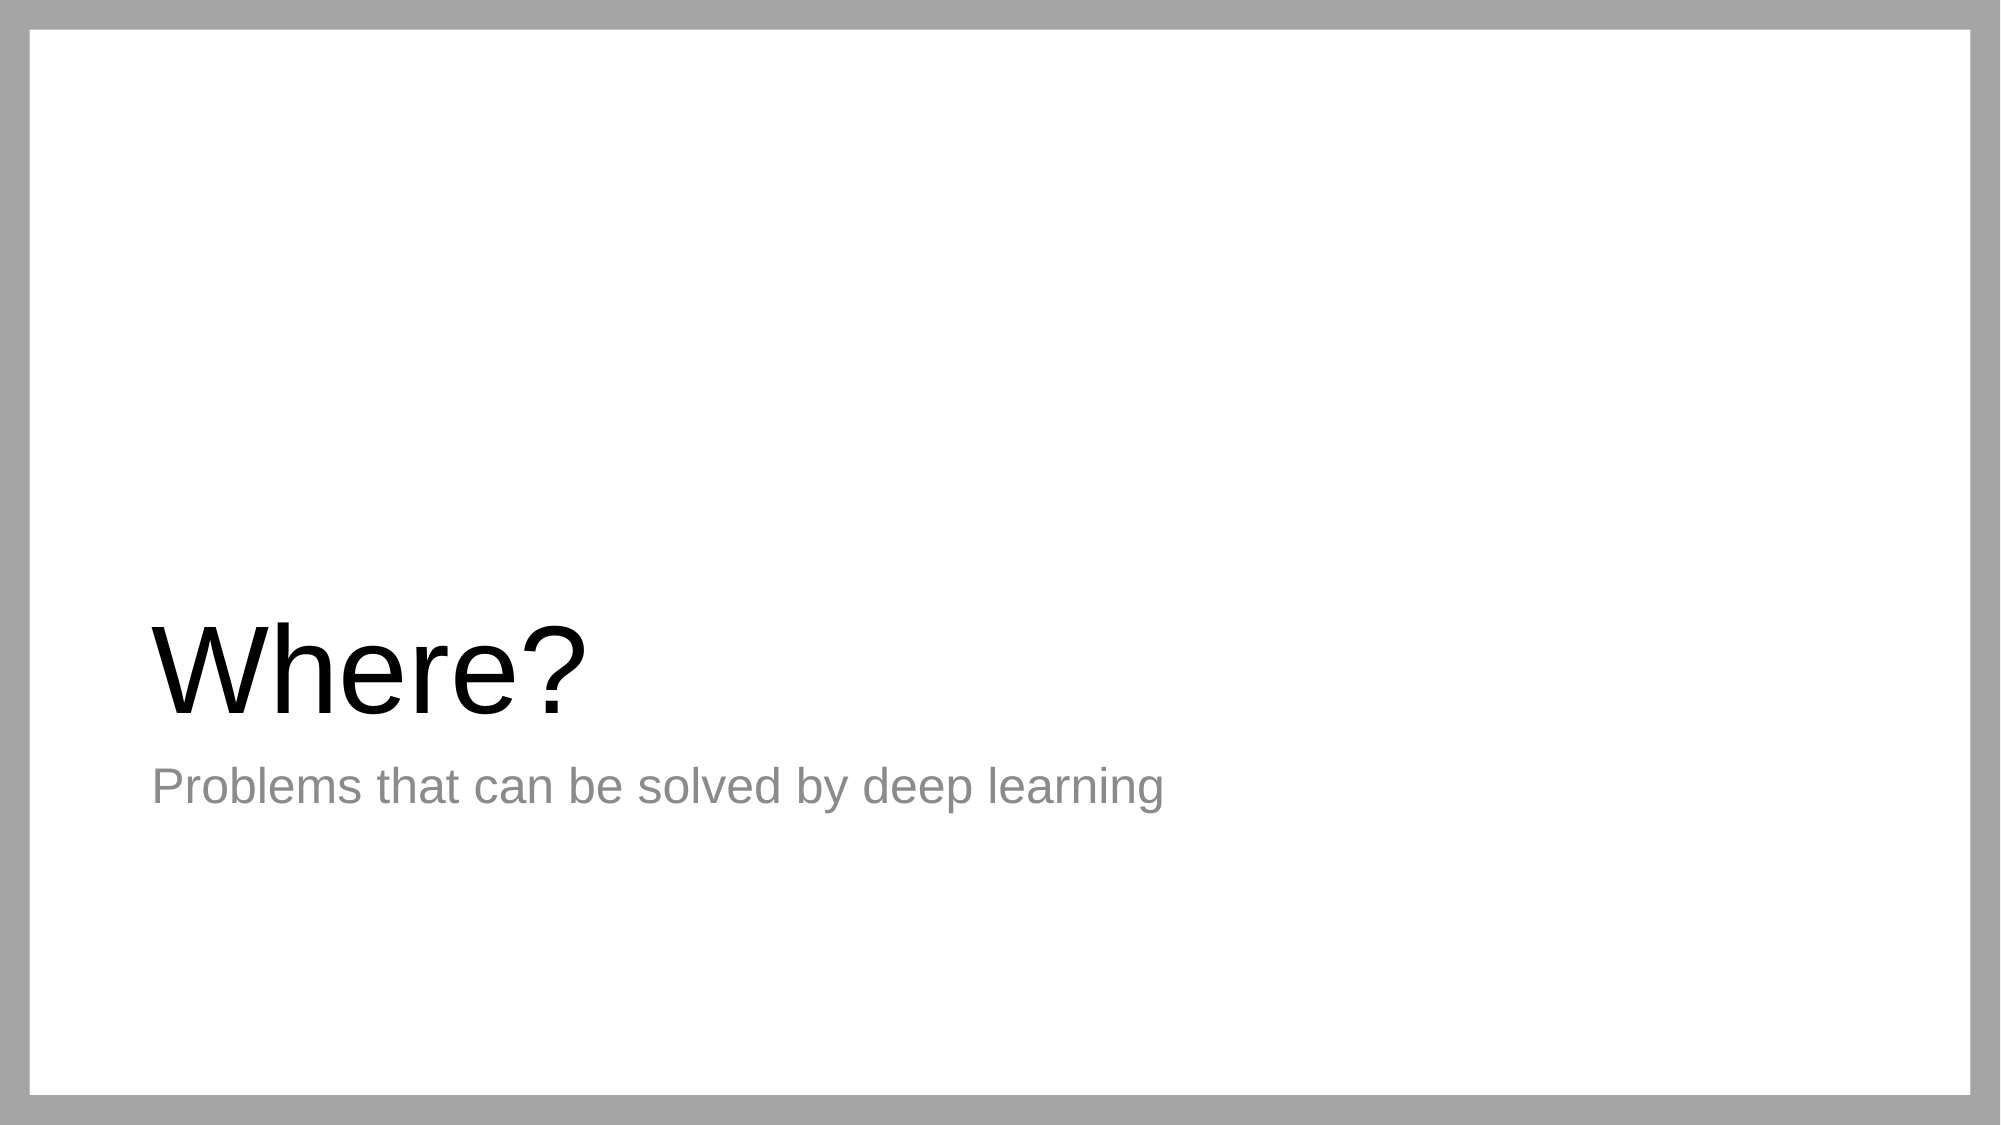

# Where?
Problems that can be solved by deep learning